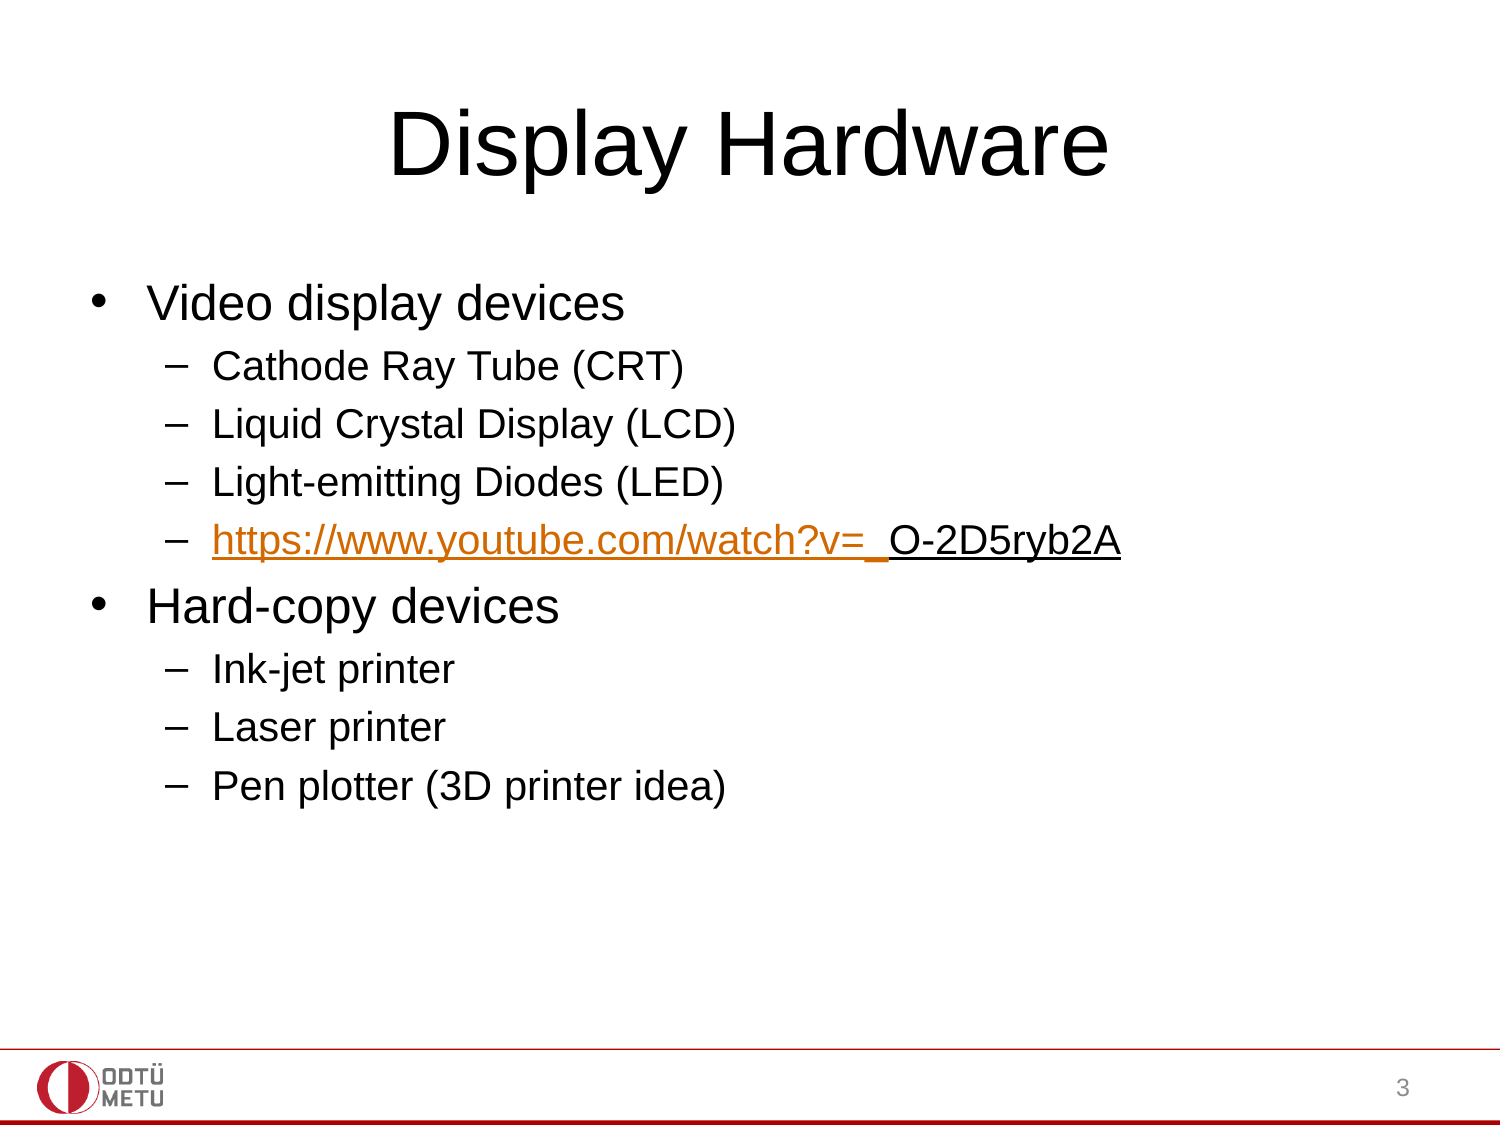

# Display Hardware
Video display devices
Cathode Ray Tube (CRT)
Liquid Crystal Display (LCD)
Light-emitting Diodes (LED)
https://www.youtube.com/watch?v=_O-2D5ryb2A
Hard-copy devices
Ink-jet printer
Laser printer
Pen plotter (3D printer idea)

3